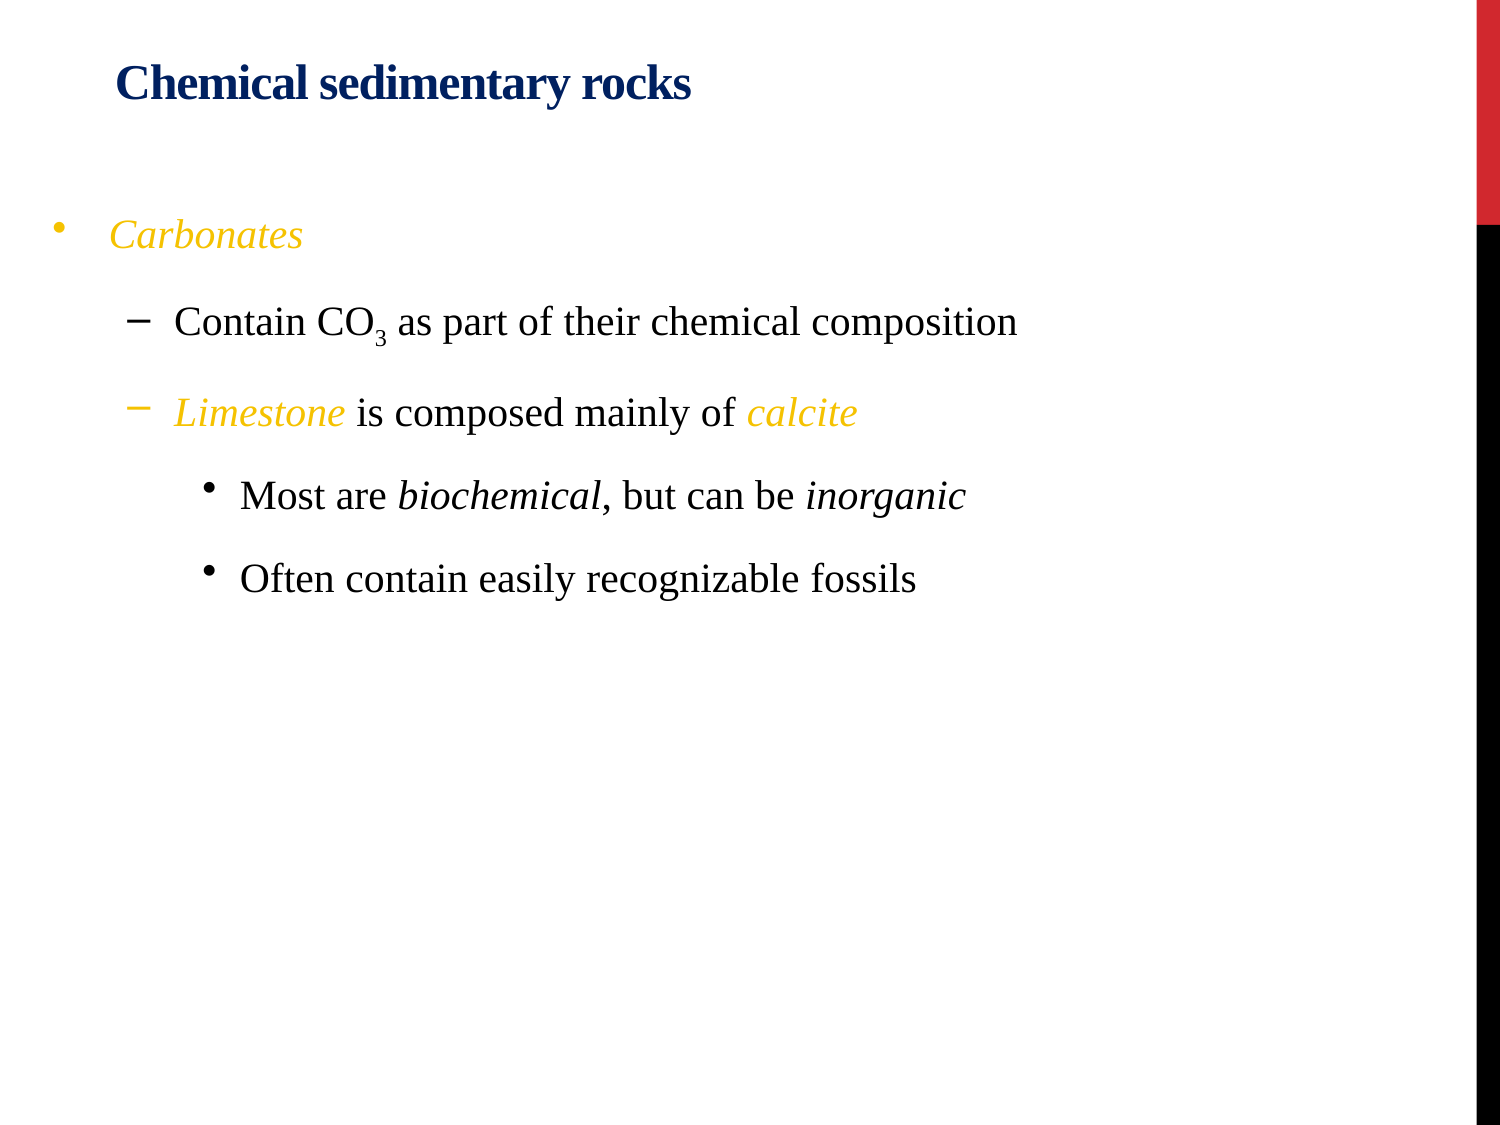

# Chemical sedimentary rocks
Carbonates
Contain CO3 as part of their chemical composition
Limestone is composed mainly of calcite
Most are biochemical, but can be inorganic
Often contain easily recognizable fossils